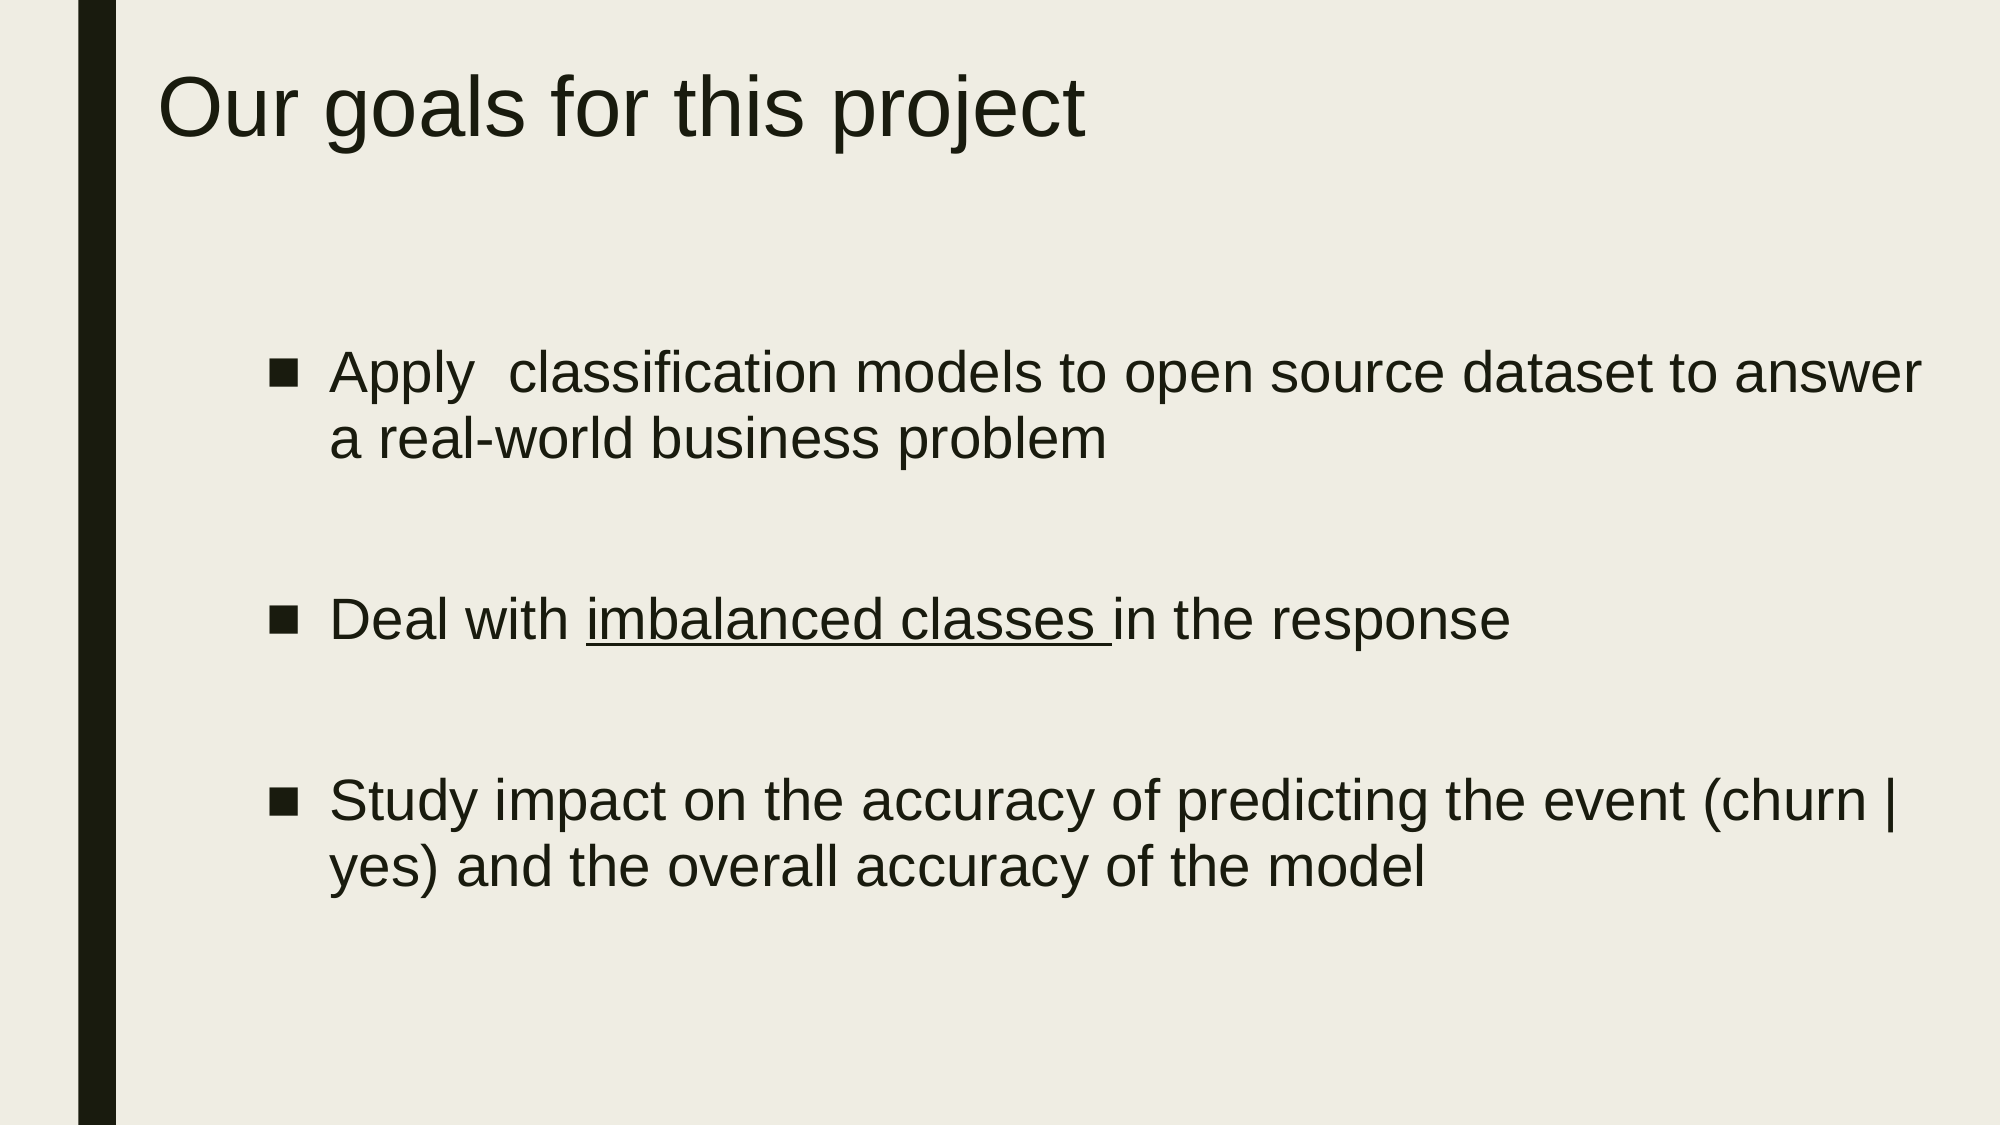

# Our goals for this project
Apply  classification models to open source dataset to answer a real-world business problem

Deal with imbalanced classes in the response

Study impact on the accuracy of predicting the event (churn | yes) and the overall accuracy of the model